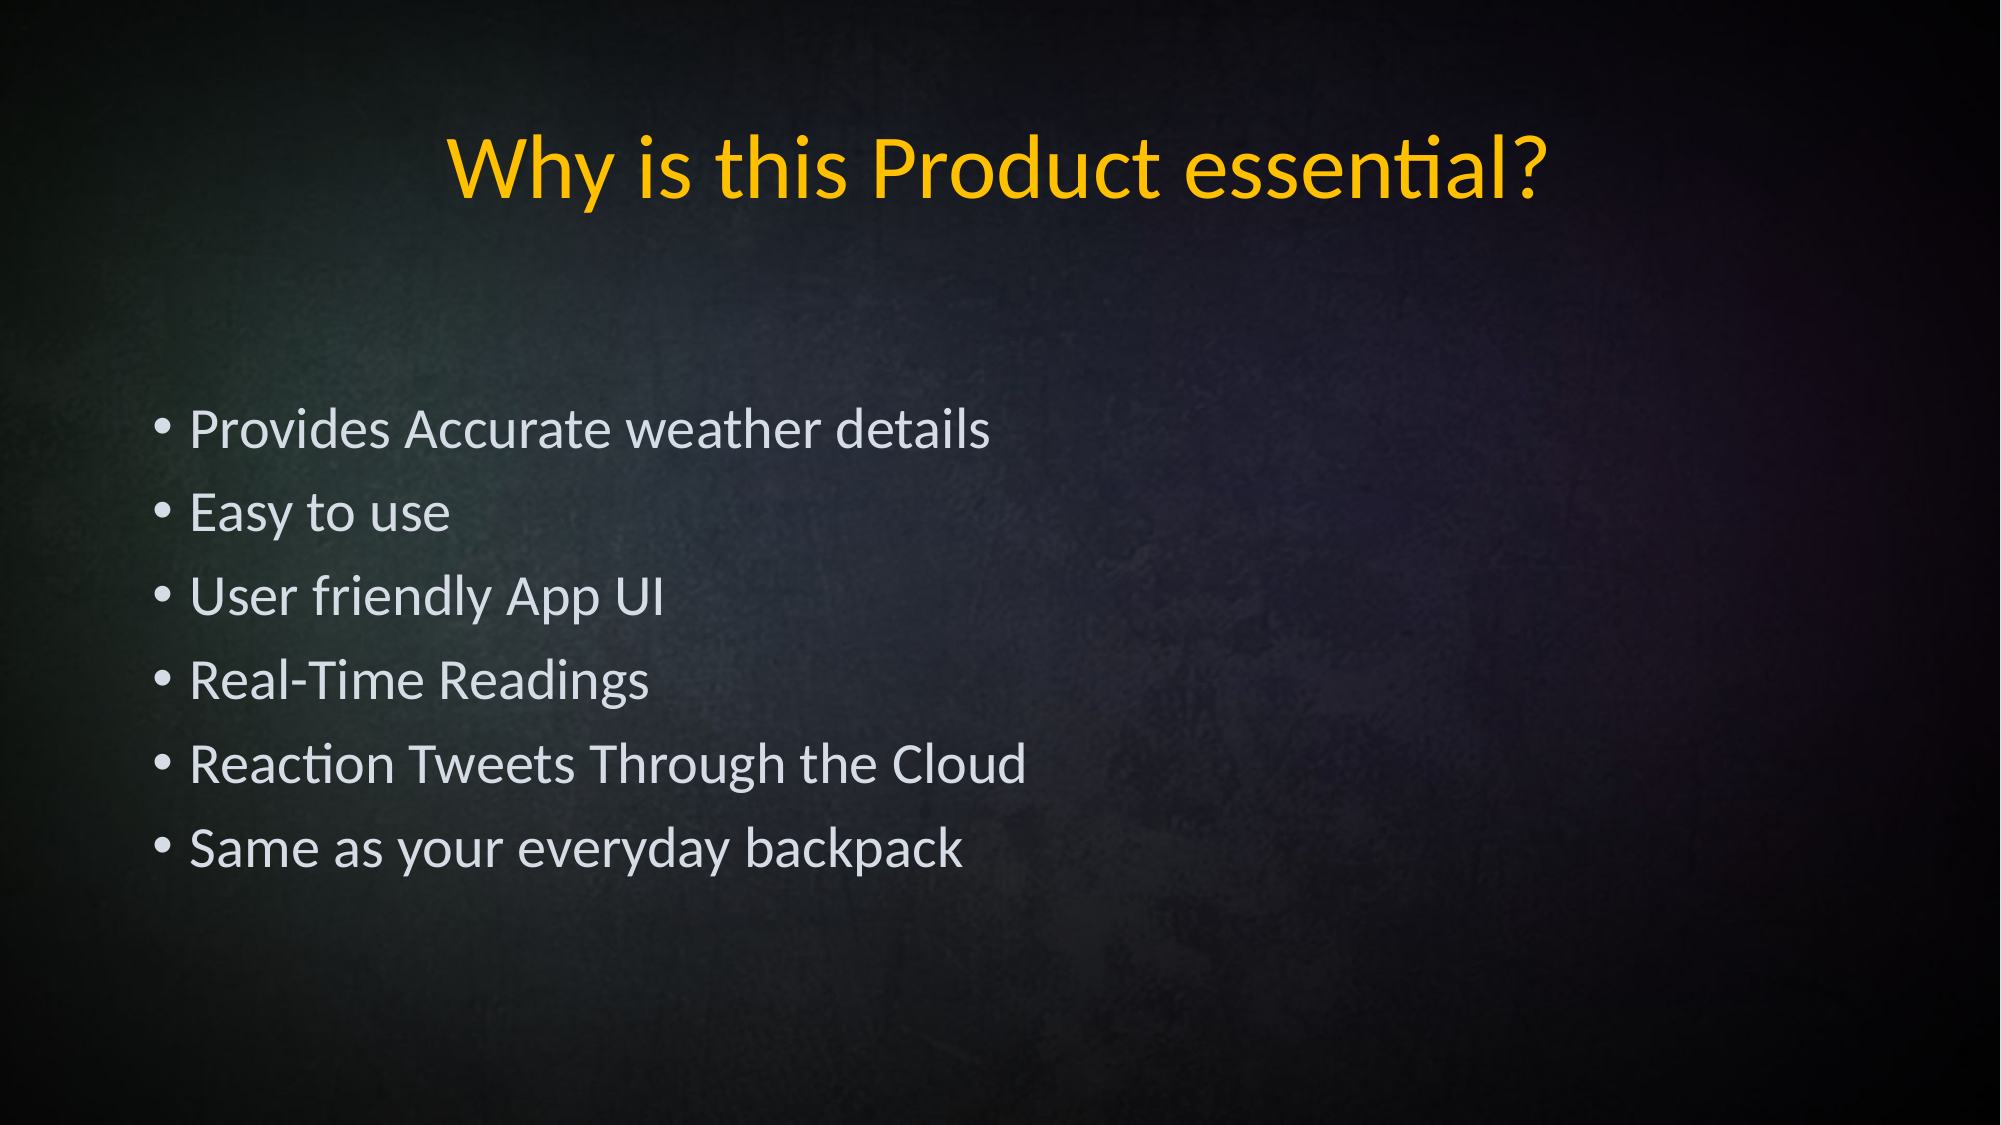

# Why is this Product essential?

Provides Accurate weather details
Easy to use
User friendly App UI
Real-Time Readings
Reaction Tweets Through the Cloud
Same as your everyday backpack